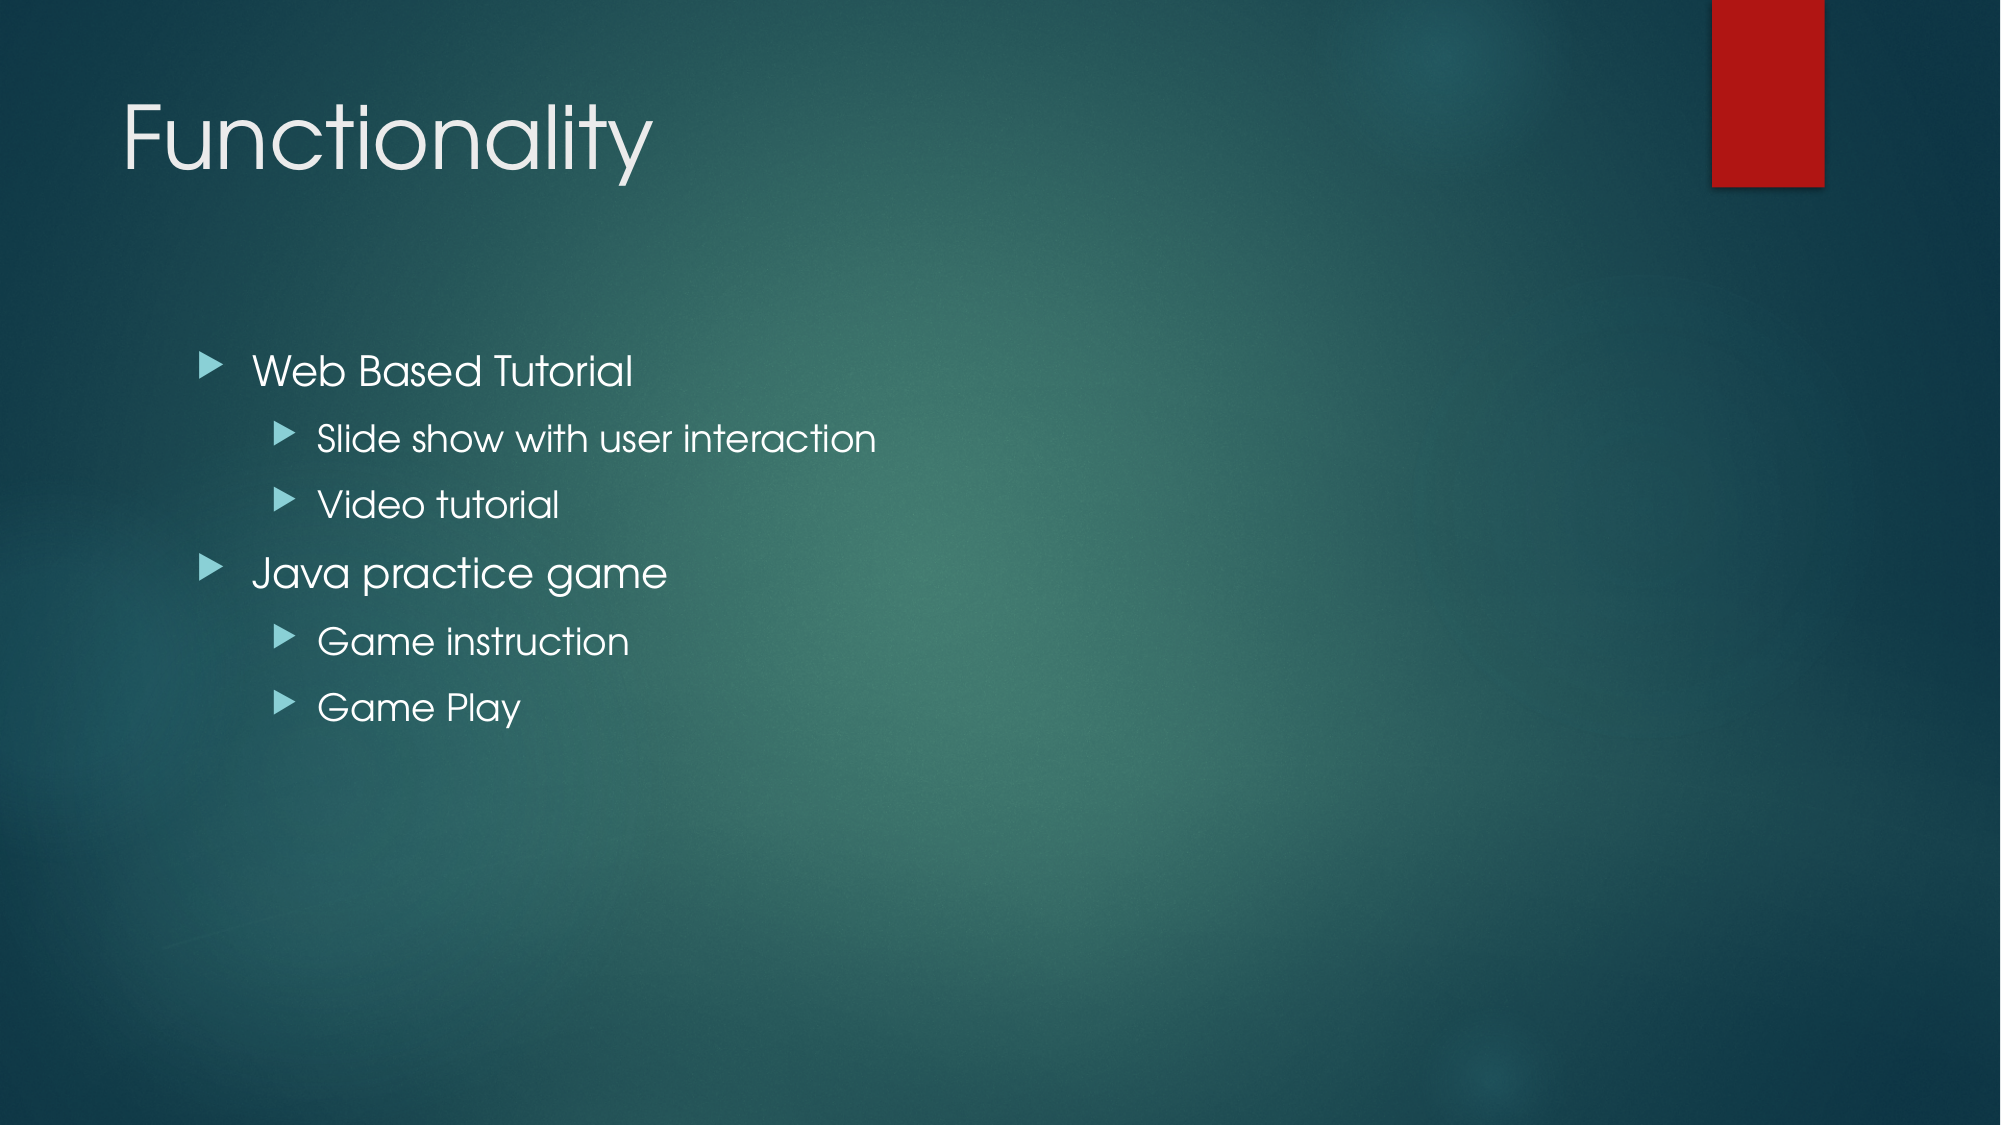

# Functionality
Web Based Tutorial
Slide show with user interaction
Video tutorial
Java practice game
Game instruction
Game Play